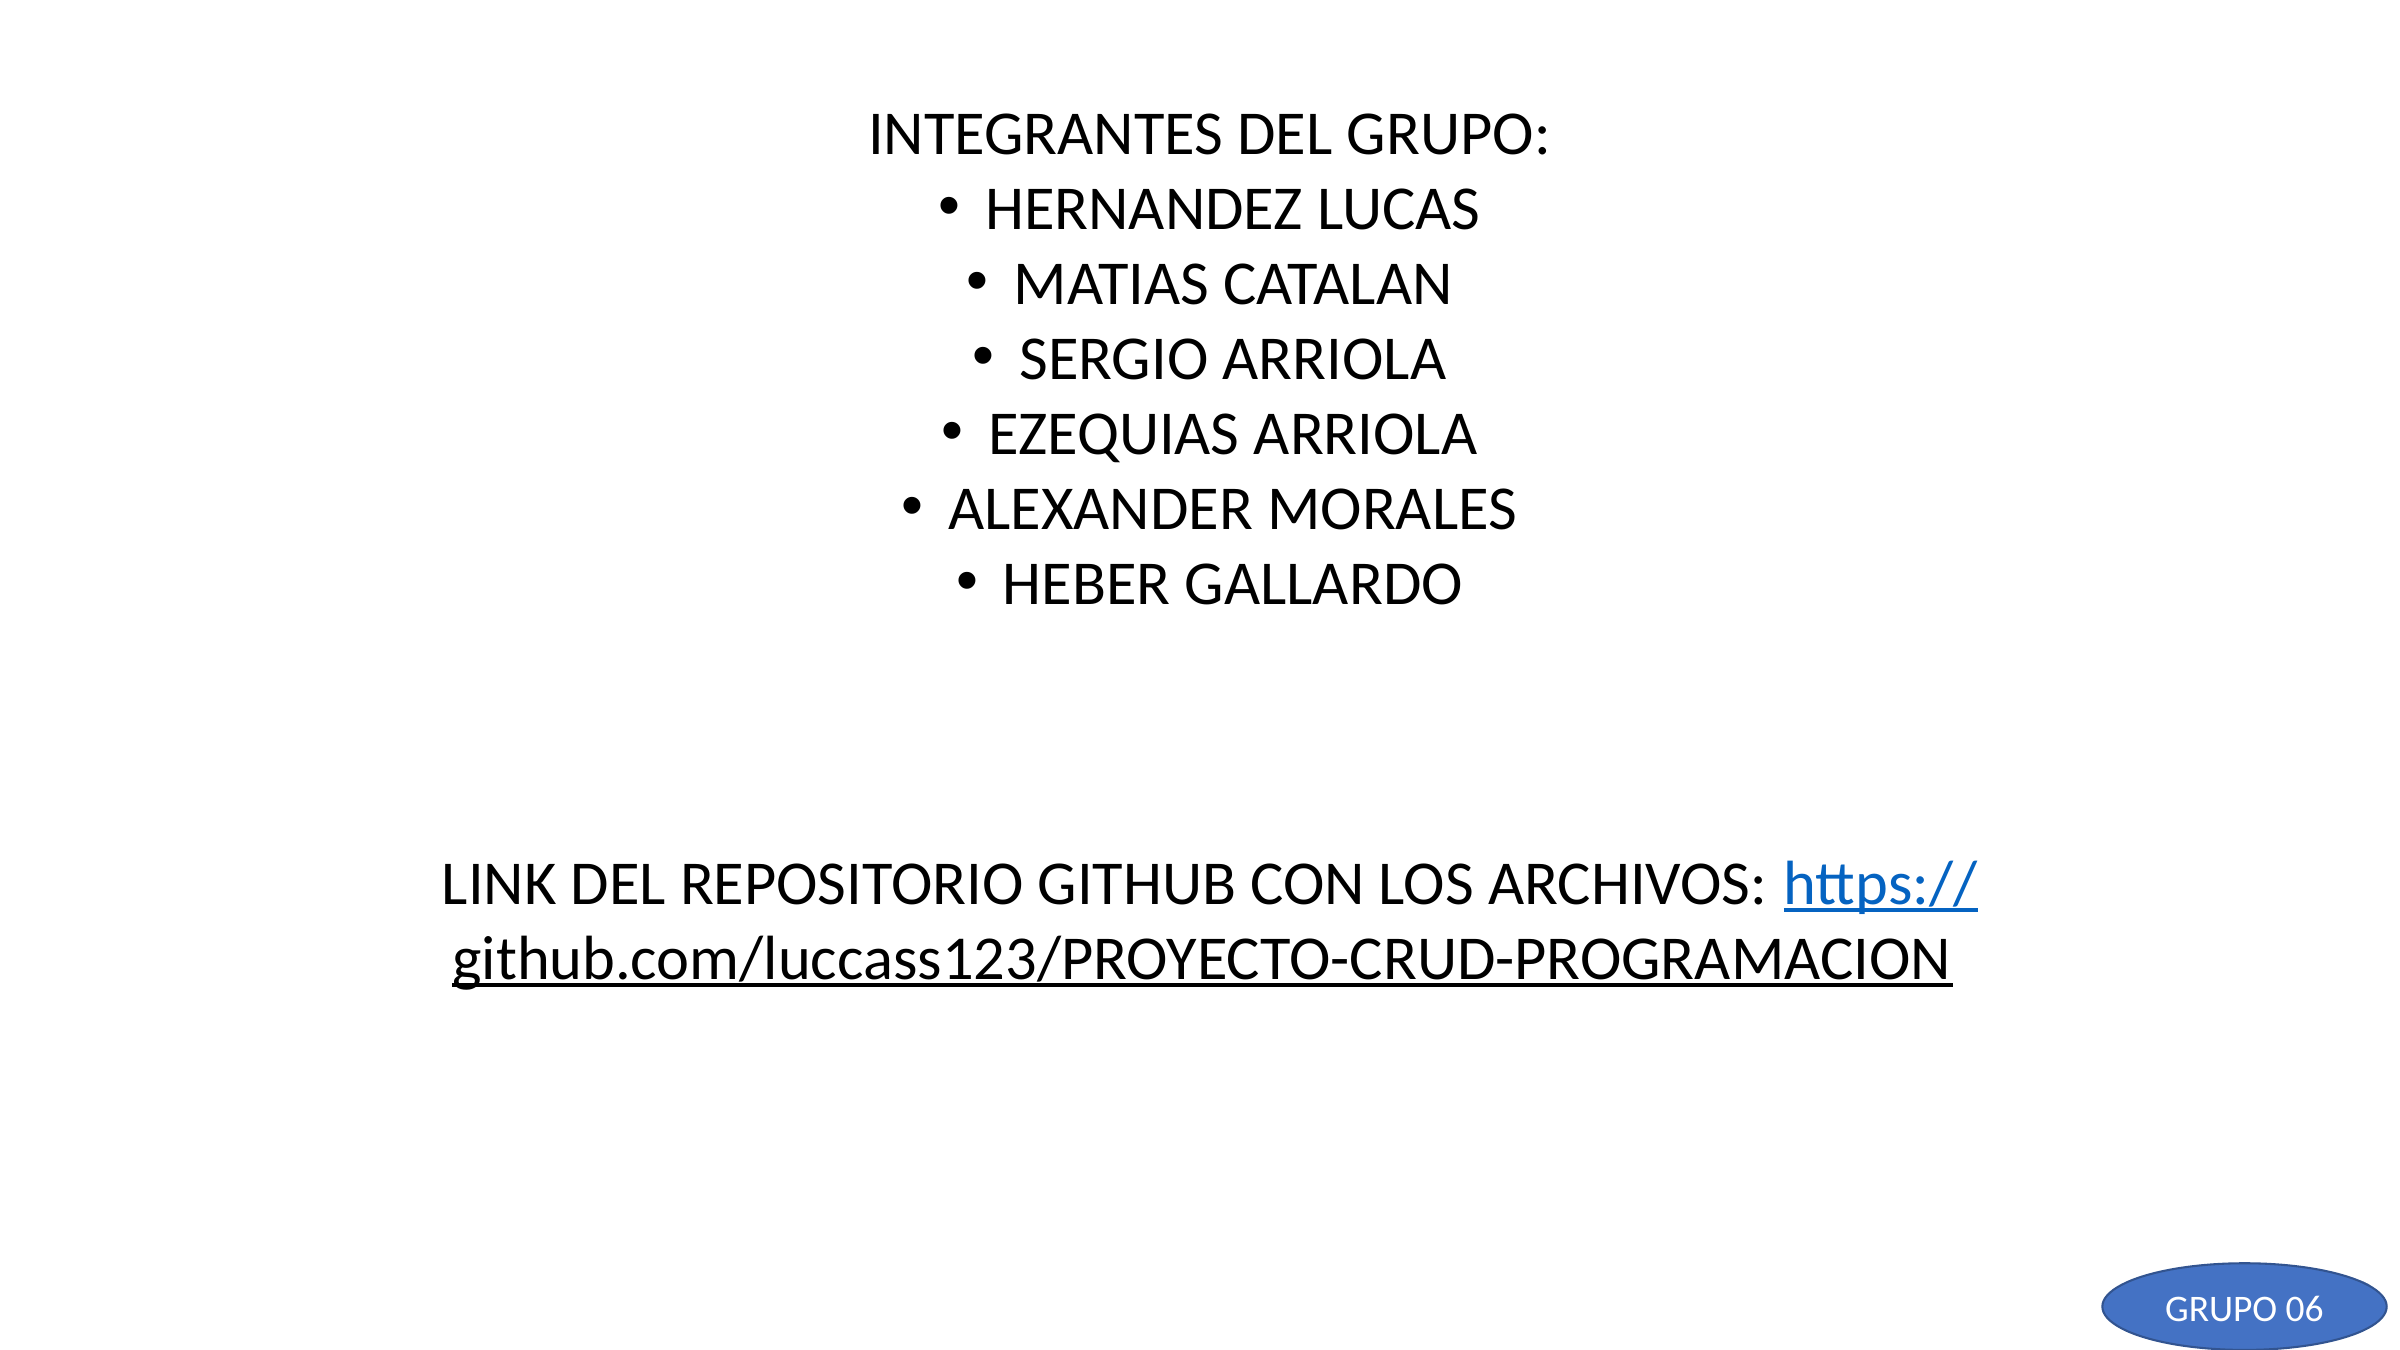

INTEGRANTES DEL GRUPO:
HERNANDEZ LUCAS
MATIAS CATALAN
SERGIO ARRIOLA
EZEQUIAS ARRIOLA
ALEXANDER MORALES
HEBER GALLARDO

LINK DEL REPOSITORIO GITHUB CON LOS ARCHIVOS: https://github.com/luccass123/PROYECTO-CRUD-PROGRAMACION
GRUPO 06